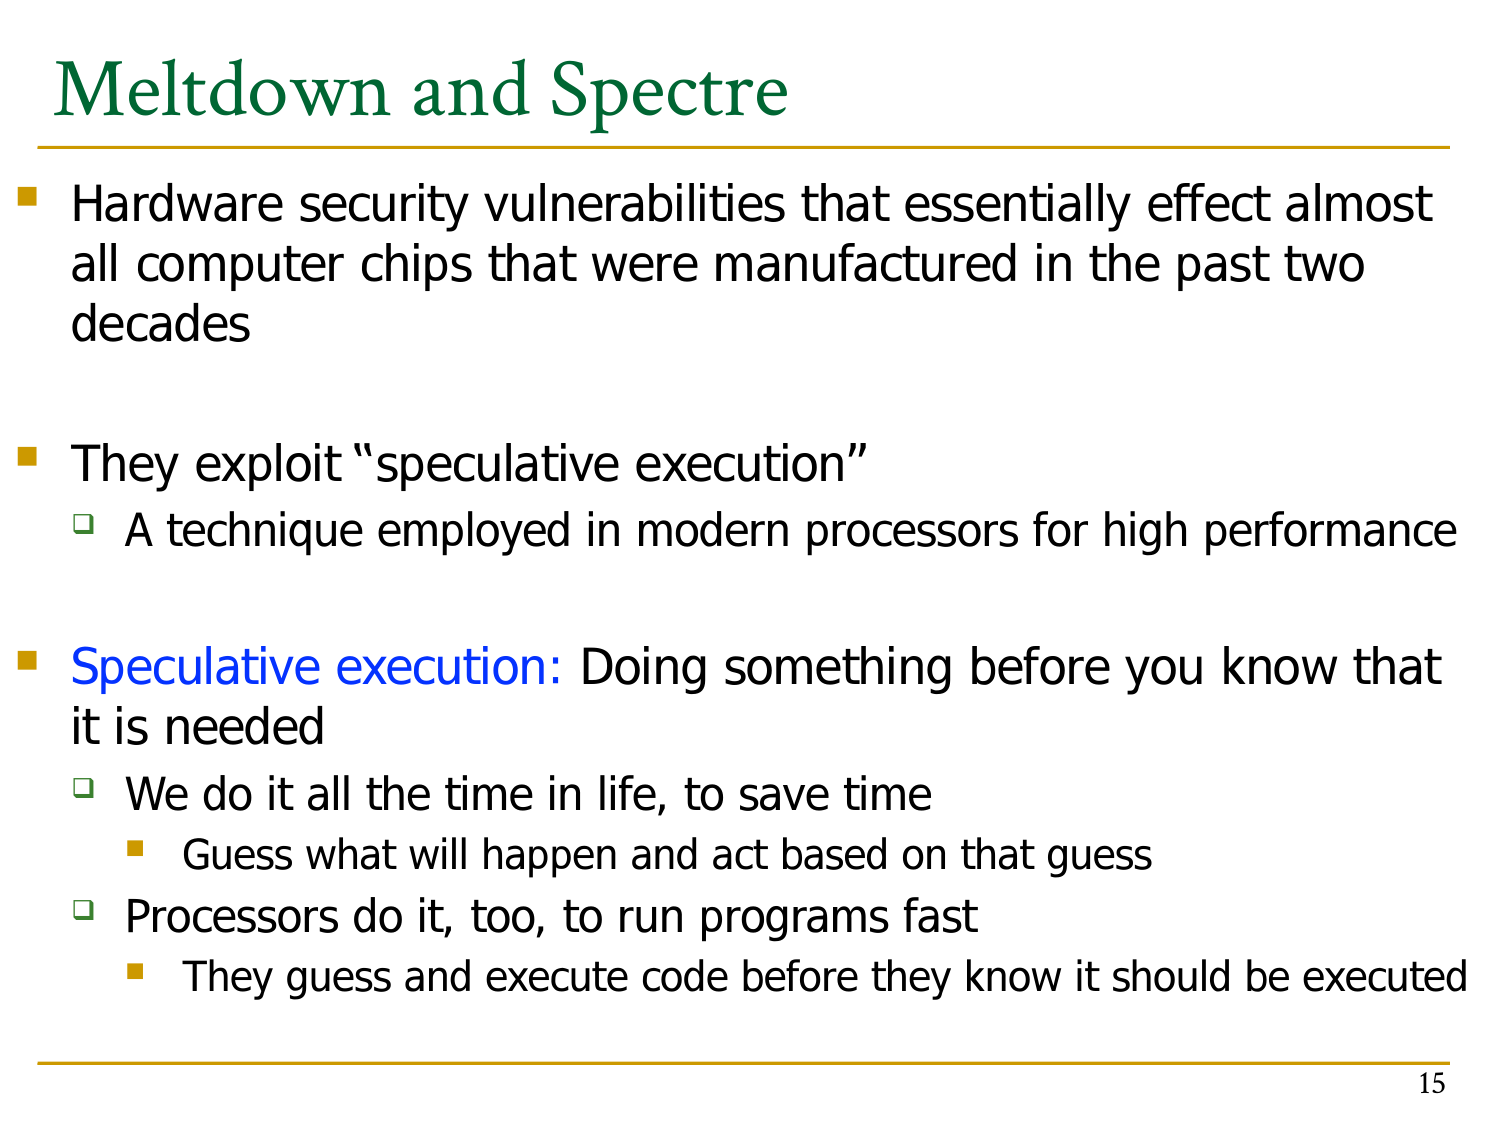

# Meltdown and Spectre
Hardware security vulnerabilities that essentially effect almost all computer chips that were manufactured in the past two decades

They exploit “speculative execution”
A technique employed in modern processors for high performance

Speculative execution: Doing something before you know that it is needed
We do it all the time in life, to save time
Guess what will happen and act based on that guess
Processors do it, too, to run programs fast
They guess and execute code before they know it should be executed
15